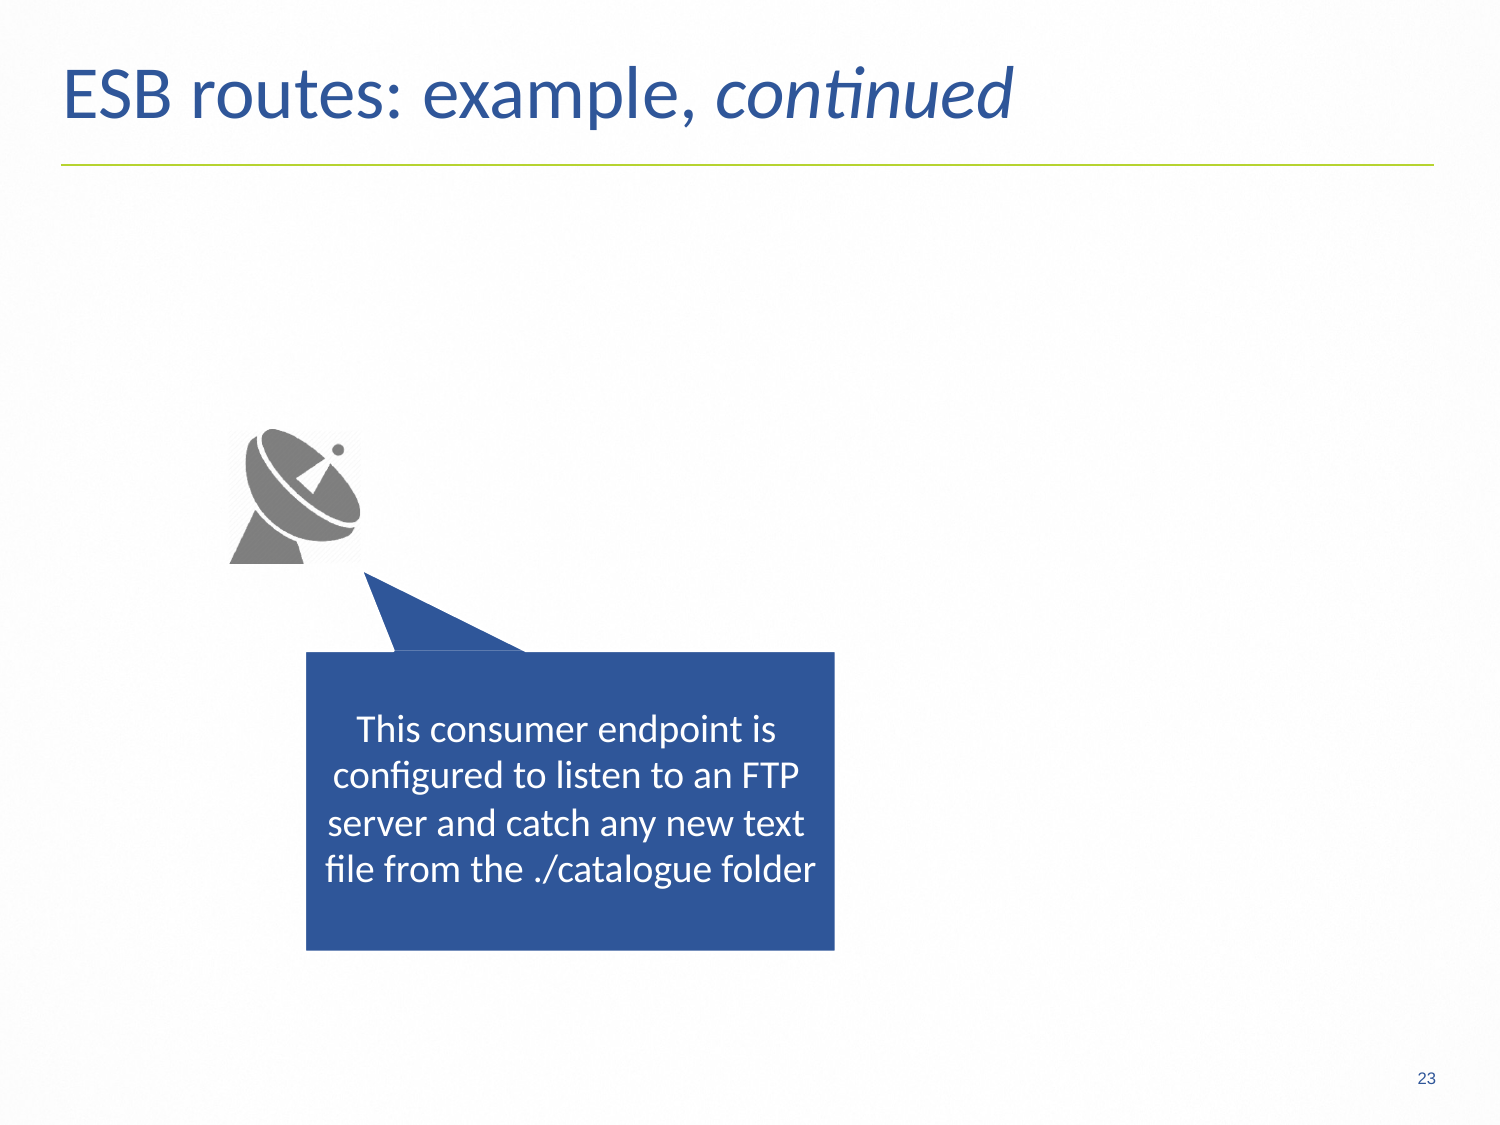

23
# ESB routes: example, continued

This consumer endpoint is  configured to listen to an FTP  server and catch any new text  file from the ./catalogue folder